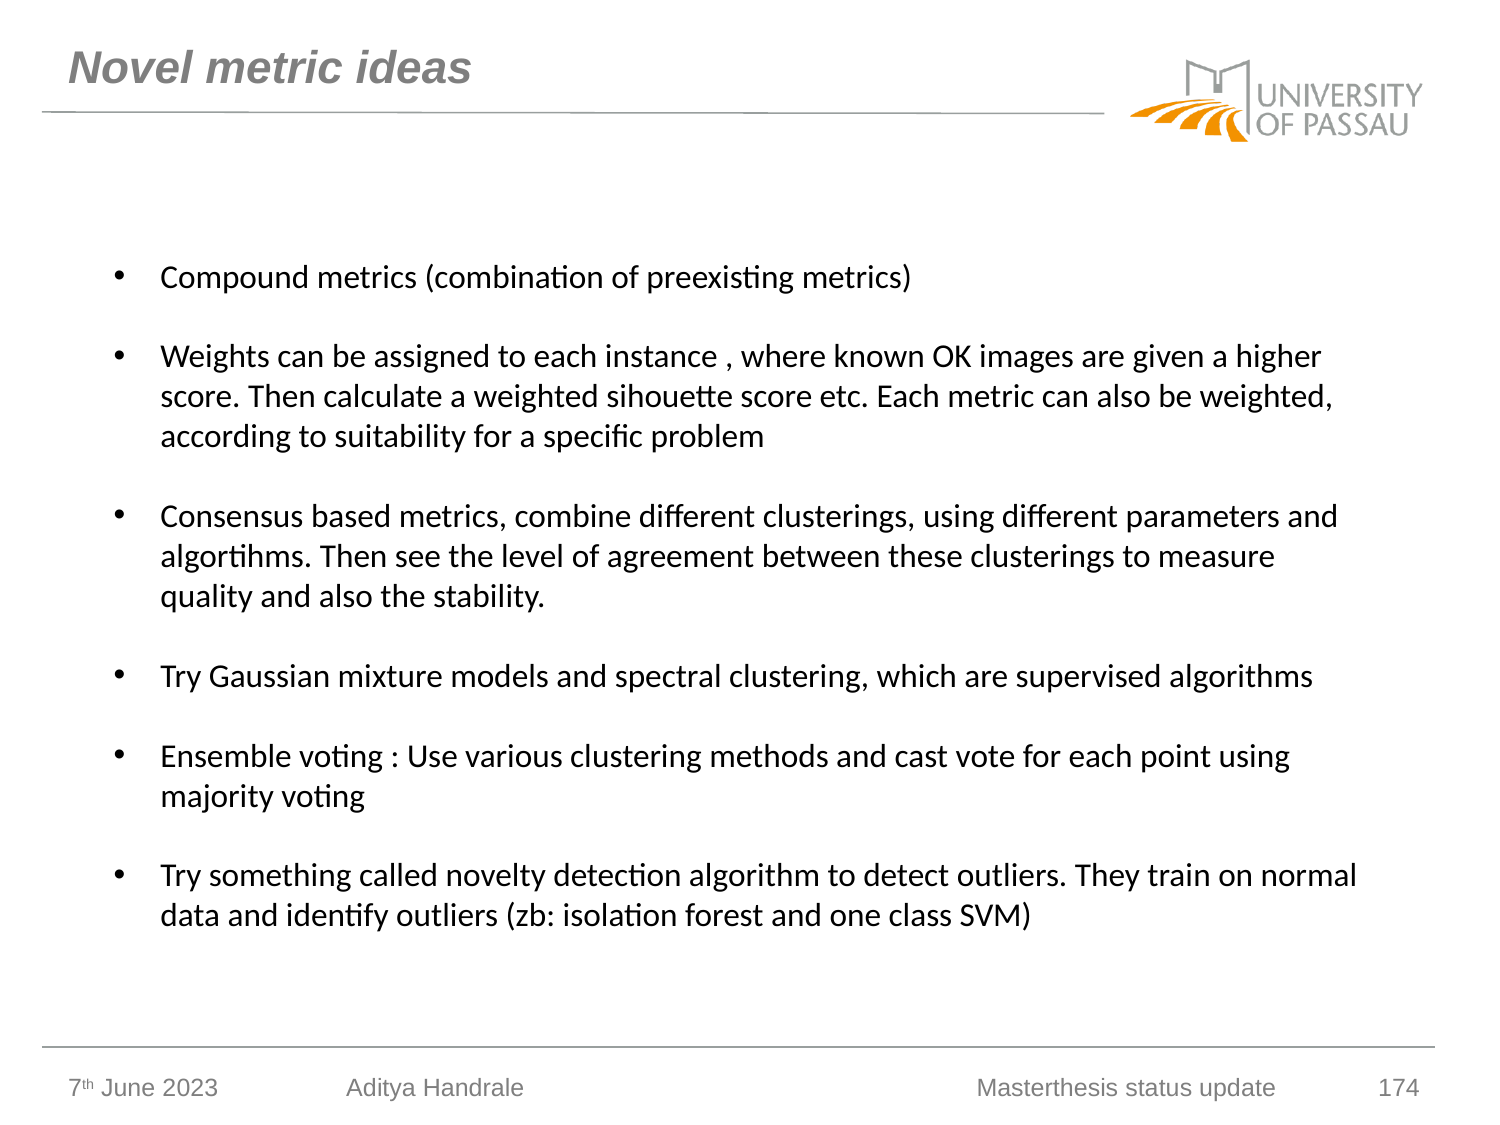

# Novel metric ideas
Compound metrics (combination of preexisting metrics)

Weights can be assigned to each instance , where known OK images are given a higher score. Then calculate a weighted sihouette score etc. Each metric can also be weighted, according to suitability for a specific problem

Consensus based metrics, combine different clusterings, using different parameters and algortihms. Then see the level of agreement between these clusterings to measure quality and also the stability.

Try Gaussian mixture models and spectral clustering, which are supervised algorithms

Ensemble voting : Use various clustering methods and cast vote for each point using majority voting

Try something called novelty detection algorithm to detect outliers. They train on normal data and identify outliers (zb: isolation forest and one class SVM)

7th June 2023
Aditya Handrale
Masterthesis status update
174